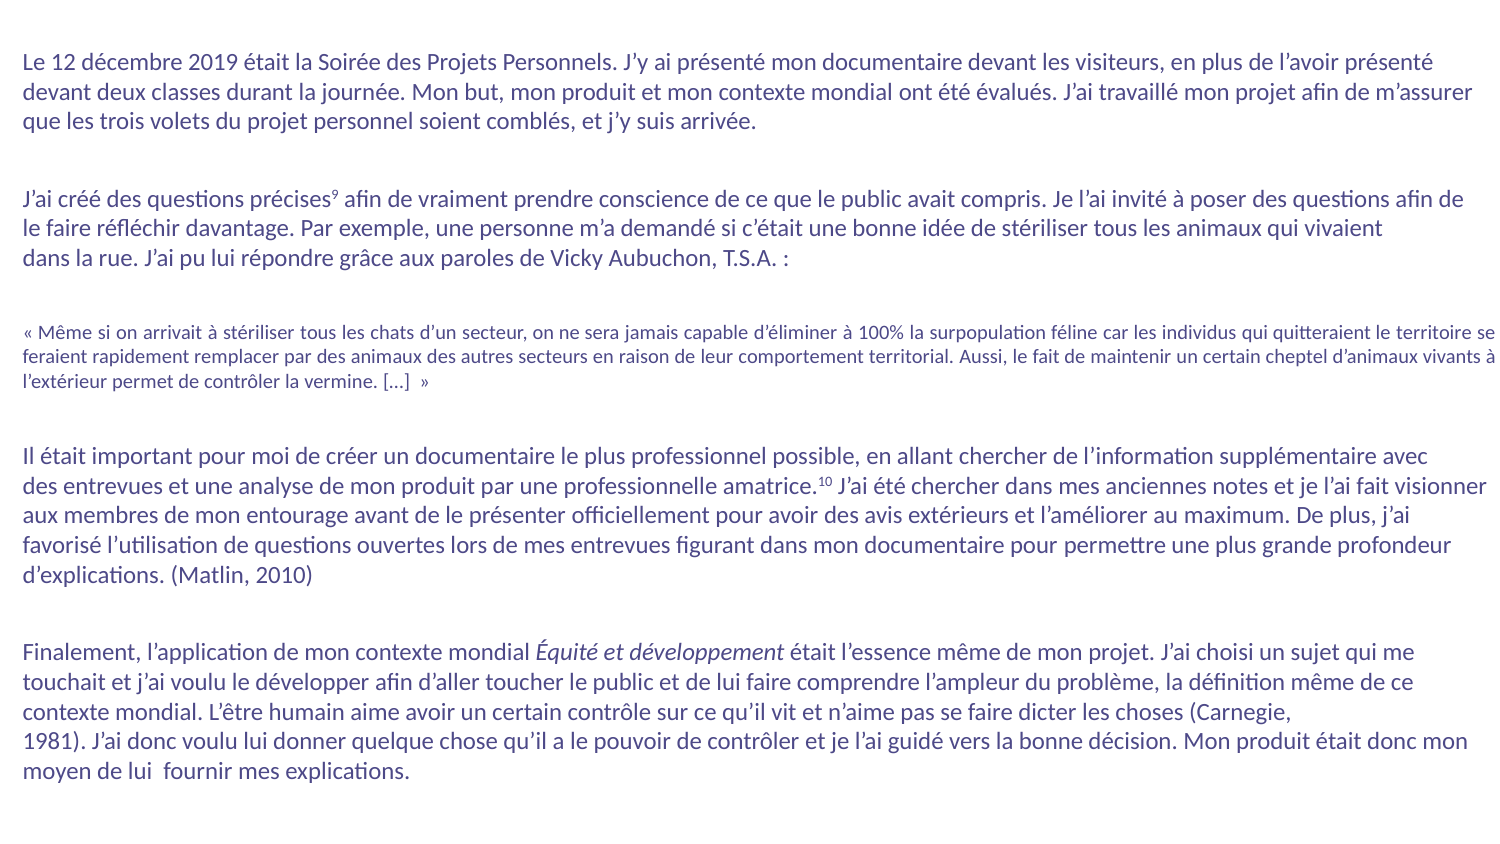

Le 12 décembre 2019 était la Soirée des Projets Personnels. J’y ai présenté mon documentaire devant les visiteurs, en plus de l’avoir présenté devant deux classes durant la journée. Mon but, mon produit et mon contexte mondial ont été évalués. J’ai travaillé mon projet afin de m’assurer que les trois volets du projet personnel soient comblés, et j’y suis arrivée.

J’ai créé des questions précises9 afin de vraiment prendre conscience de ce que le public avait compris. Je l’ai invité à poser des questions afin de le faire réfléchir davantage. Par exemple, une personne m’a demandé si c’était une bonne idée de stériliser tous les animaux qui vivaient dans la rue. J’ai pu lui répondre grâce aux paroles de Vicky Aubuchon, T.S.A. :

« Même si on arrivait à stériliser tous les chats d’un secteur, on ne sera jamais capable d’éliminer à 100% la surpopulation féline car les individus qui quitteraient le territoire se feraient rapidement remplacer par des animaux des autres secteurs en raison de leur comportement territorial. Aussi, le fait de maintenir un certain cheptel d’animaux vivants à l’extérieur permet de contrôler la vermine. […]  »

Il était important pour moi de créer un documentaire le plus professionnel possible, en allant chercher de l’information supplémentaire avec des entrevues et une analyse de mon produit par une professionnelle amatrice.10 J’ai été chercher dans mes anciennes notes et je l’ai fait visionner aux membres de mon entourage avant de le présenter officiellement pour avoir des avis extérieurs et l’améliorer au maximum. De plus, j’ai favorisé l’utilisation de questions ouvertes lors de mes entrevues figurant dans mon documentaire pour permettre une plus grande profondeur d’explications. (Matlin, 2010)

Finalement, l’application de mon contexte mondial Équité et développement était l’essence même de mon projet. J’ai choisi un sujet qui me touchait et j’ai voulu le développer afin d’aller toucher le public et de lui faire comprendre l’ampleur du problème, la définition même de ce contexte mondial. L’être humain aime avoir un certain contrôle sur ce qu’il vit et n’aime pas se faire dicter les choses (Carnegie, 1981). J’ai donc voulu lui donner quelque chose qu’il a le pouvoir de contrôler et je l’ai guidé vers la bonne décision. Mon produit était donc mon moyen de lui  fournir mes explications.